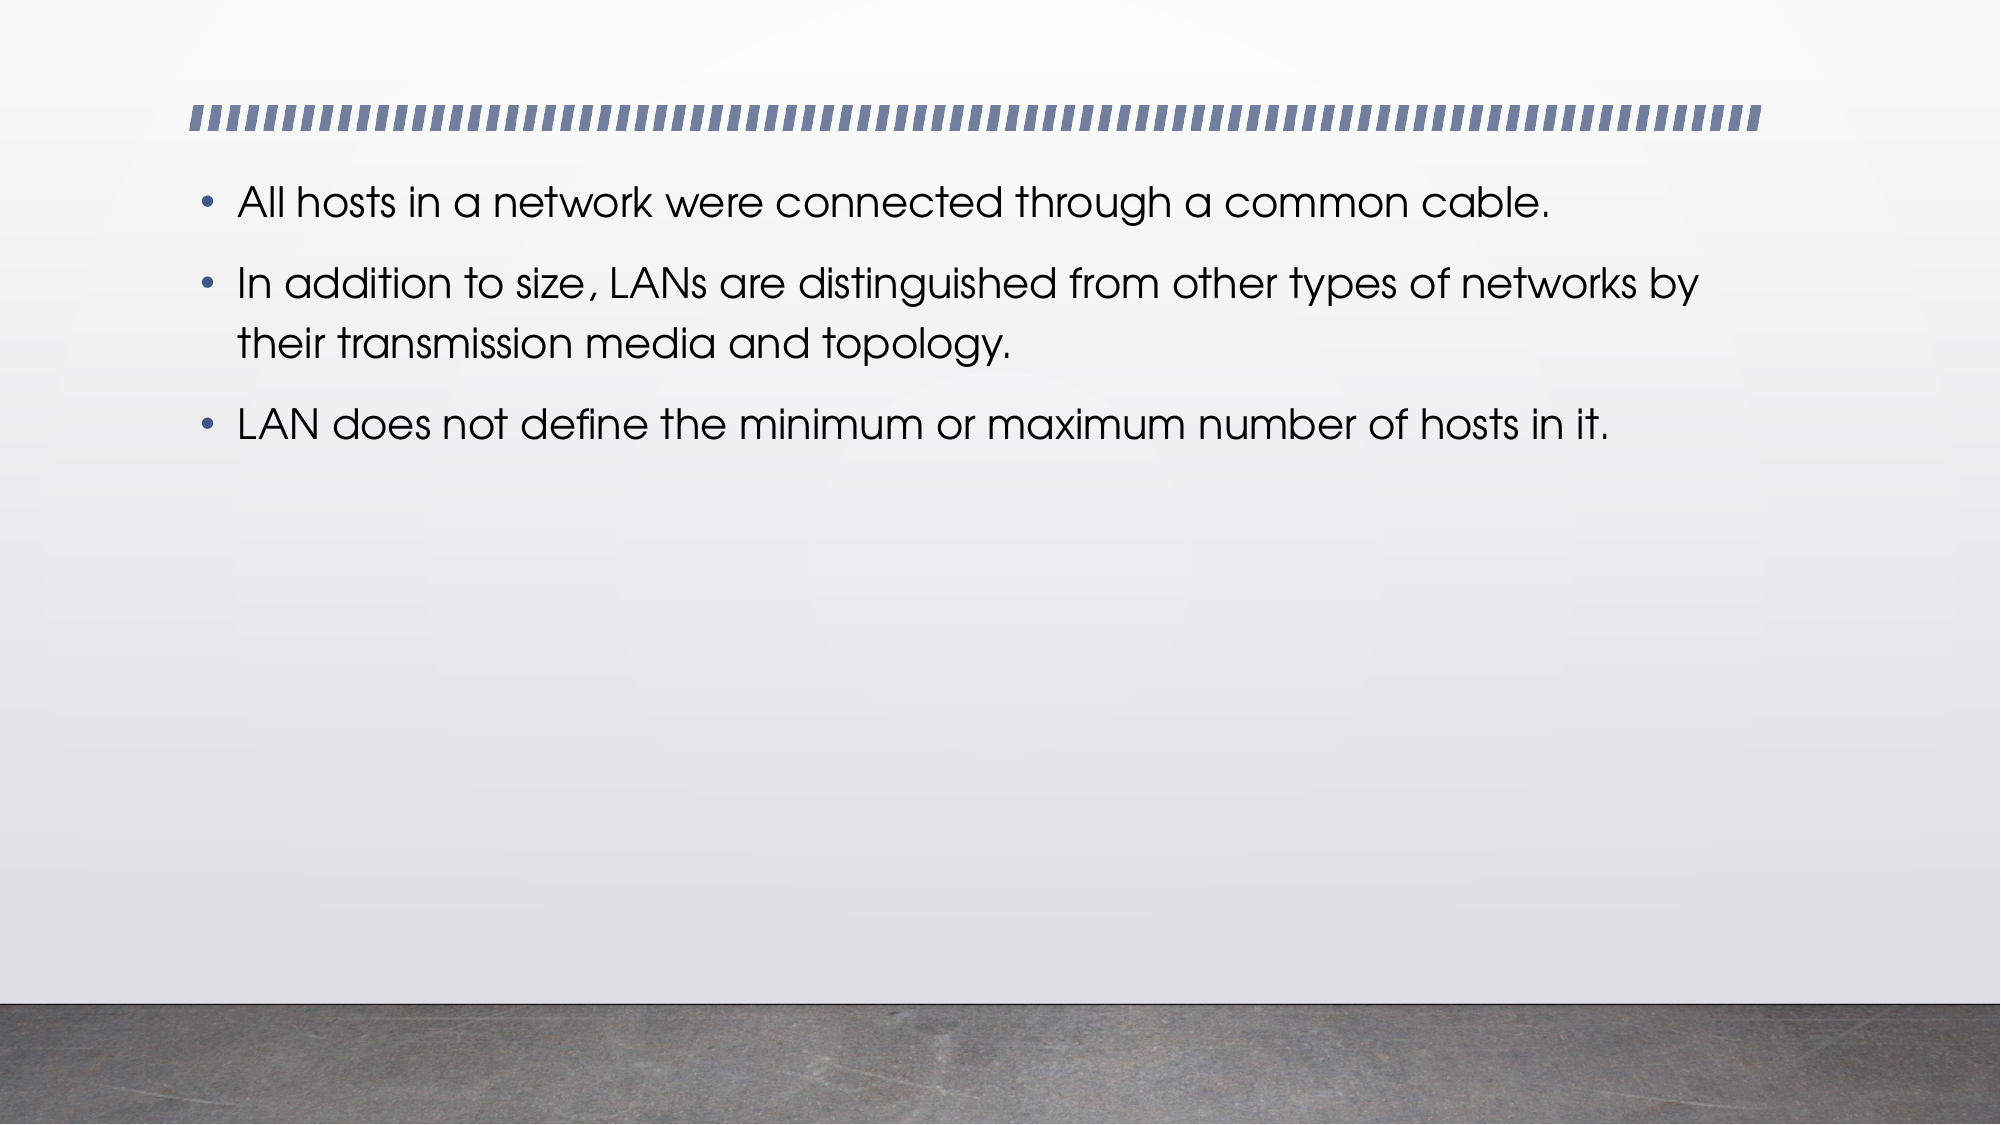

All hosts in a network were connected through a common cable.
In addition to size, LANs are distinguished from other types of networks by their transmission media and topology.
LAN does not define the minimum or maximum number of hosts in it.